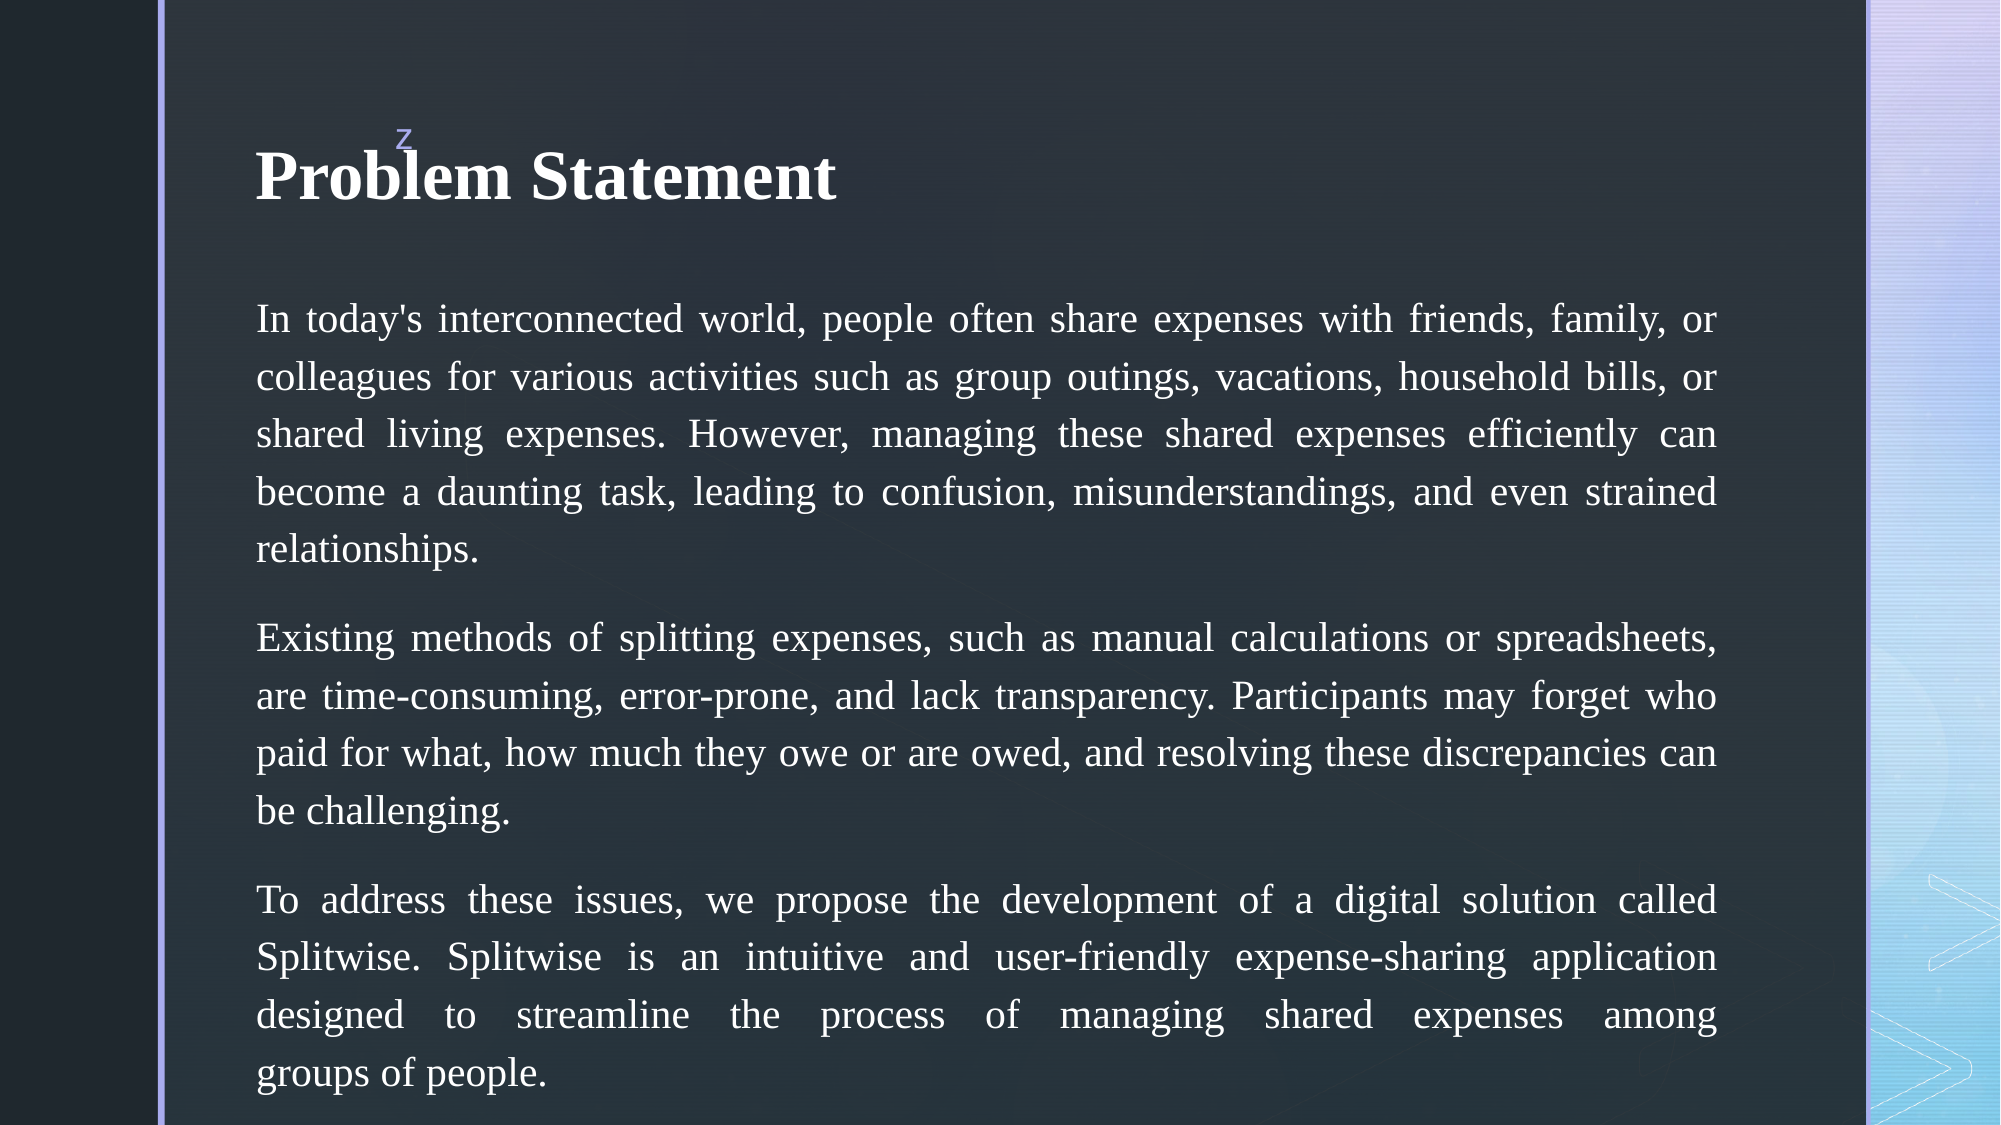

# Problem Statement
In today's interconnected world, people often share expenses with friends, family, or colleagues for various activities such as group outings, vacations, household bills, or shared living expenses. However, managing these shared expenses efficiently can become a daunting task, leading to confusion, misunderstandings, and even strained relationships.
Existing methods of splitting expenses, such as manual calculations or spreadsheets, are time-consuming, error-prone, and lack transparency. Participants may forget who paid for what, how much they owe or are owed, and resolving these discrepancies can be challenging.
To address these issues, we propose the development of a digital solution called Splitwise. Splitwise is an intuitive and user-friendly expense-sharing application designed to streamline the process of managing shared expenses among groups of people.